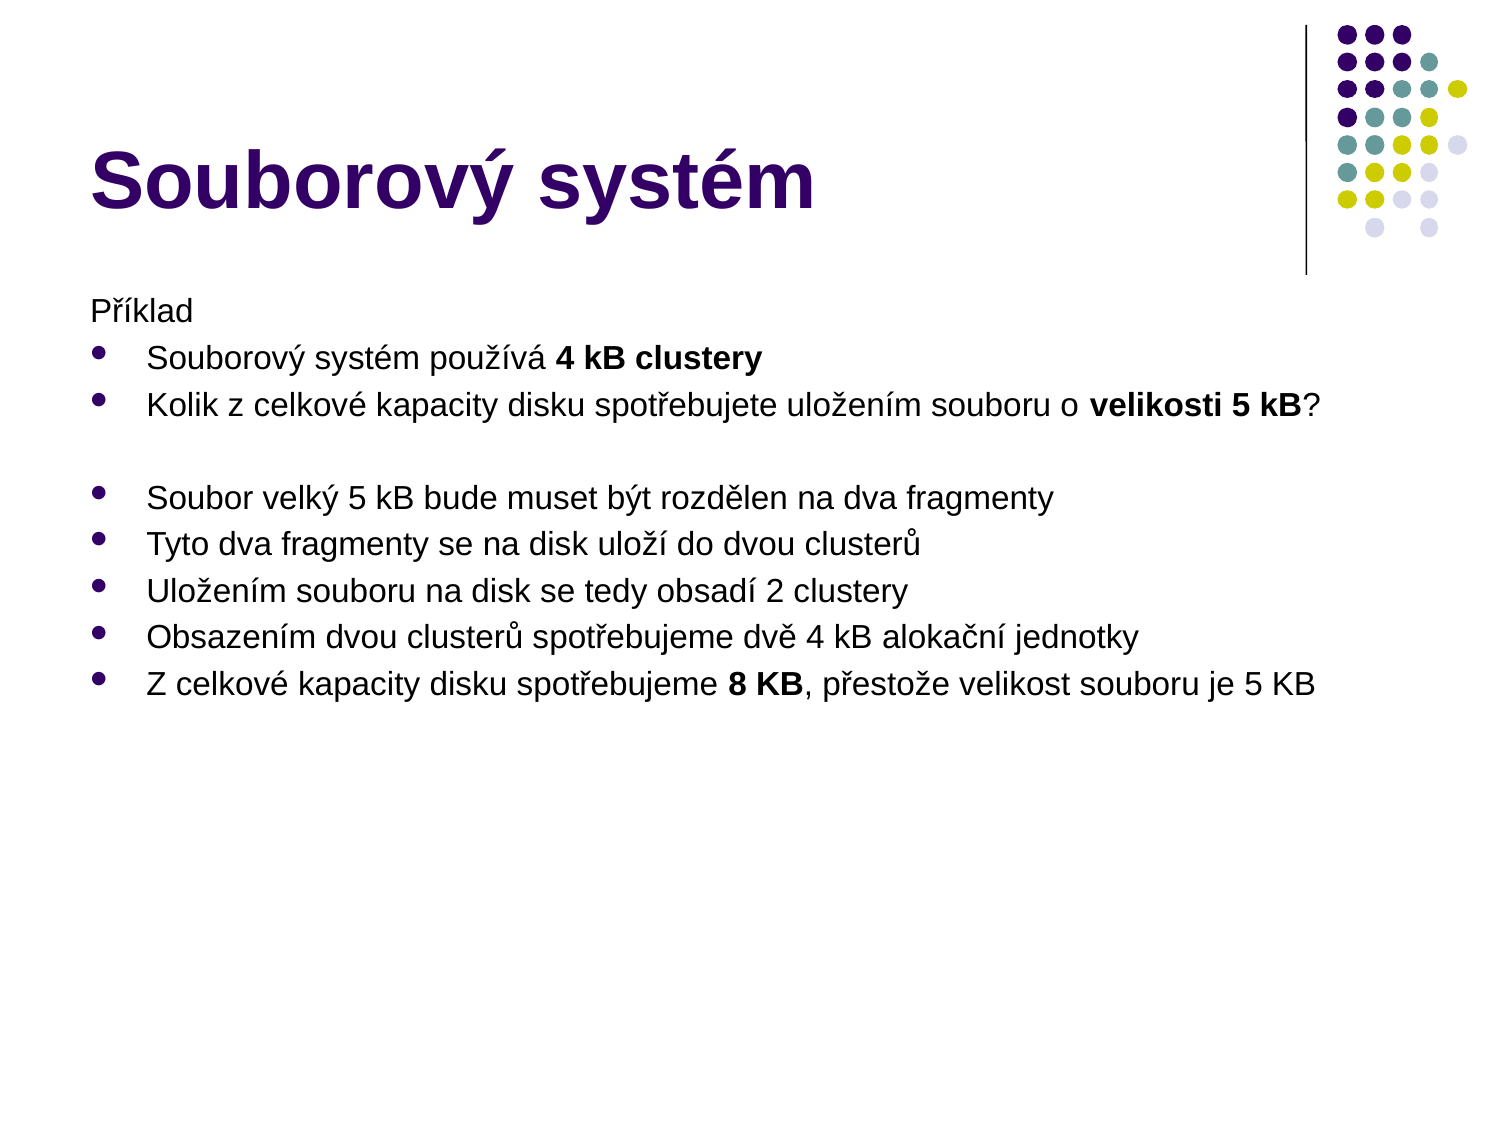

# Souborový systém
Příklad
Souborový systém používá 4 kB clustery
Kolik z celkové kapacity disku spotřebujete uložením souboru o velikosti 5 kB?

Soubor velký 5 kB bude muset být rozdělen na dva fragmenty
Tyto dva fragmenty se na disk uloží do dvou clusterů
Uložením souboru na disk se tedy obsadí 2 clustery
Obsazením dvou clusterů spotřebujeme dvě 4 kB alokační jednotky
Z celkové kapacity disku spotřebujeme 8 KB, přestože velikost souboru je 5 KB